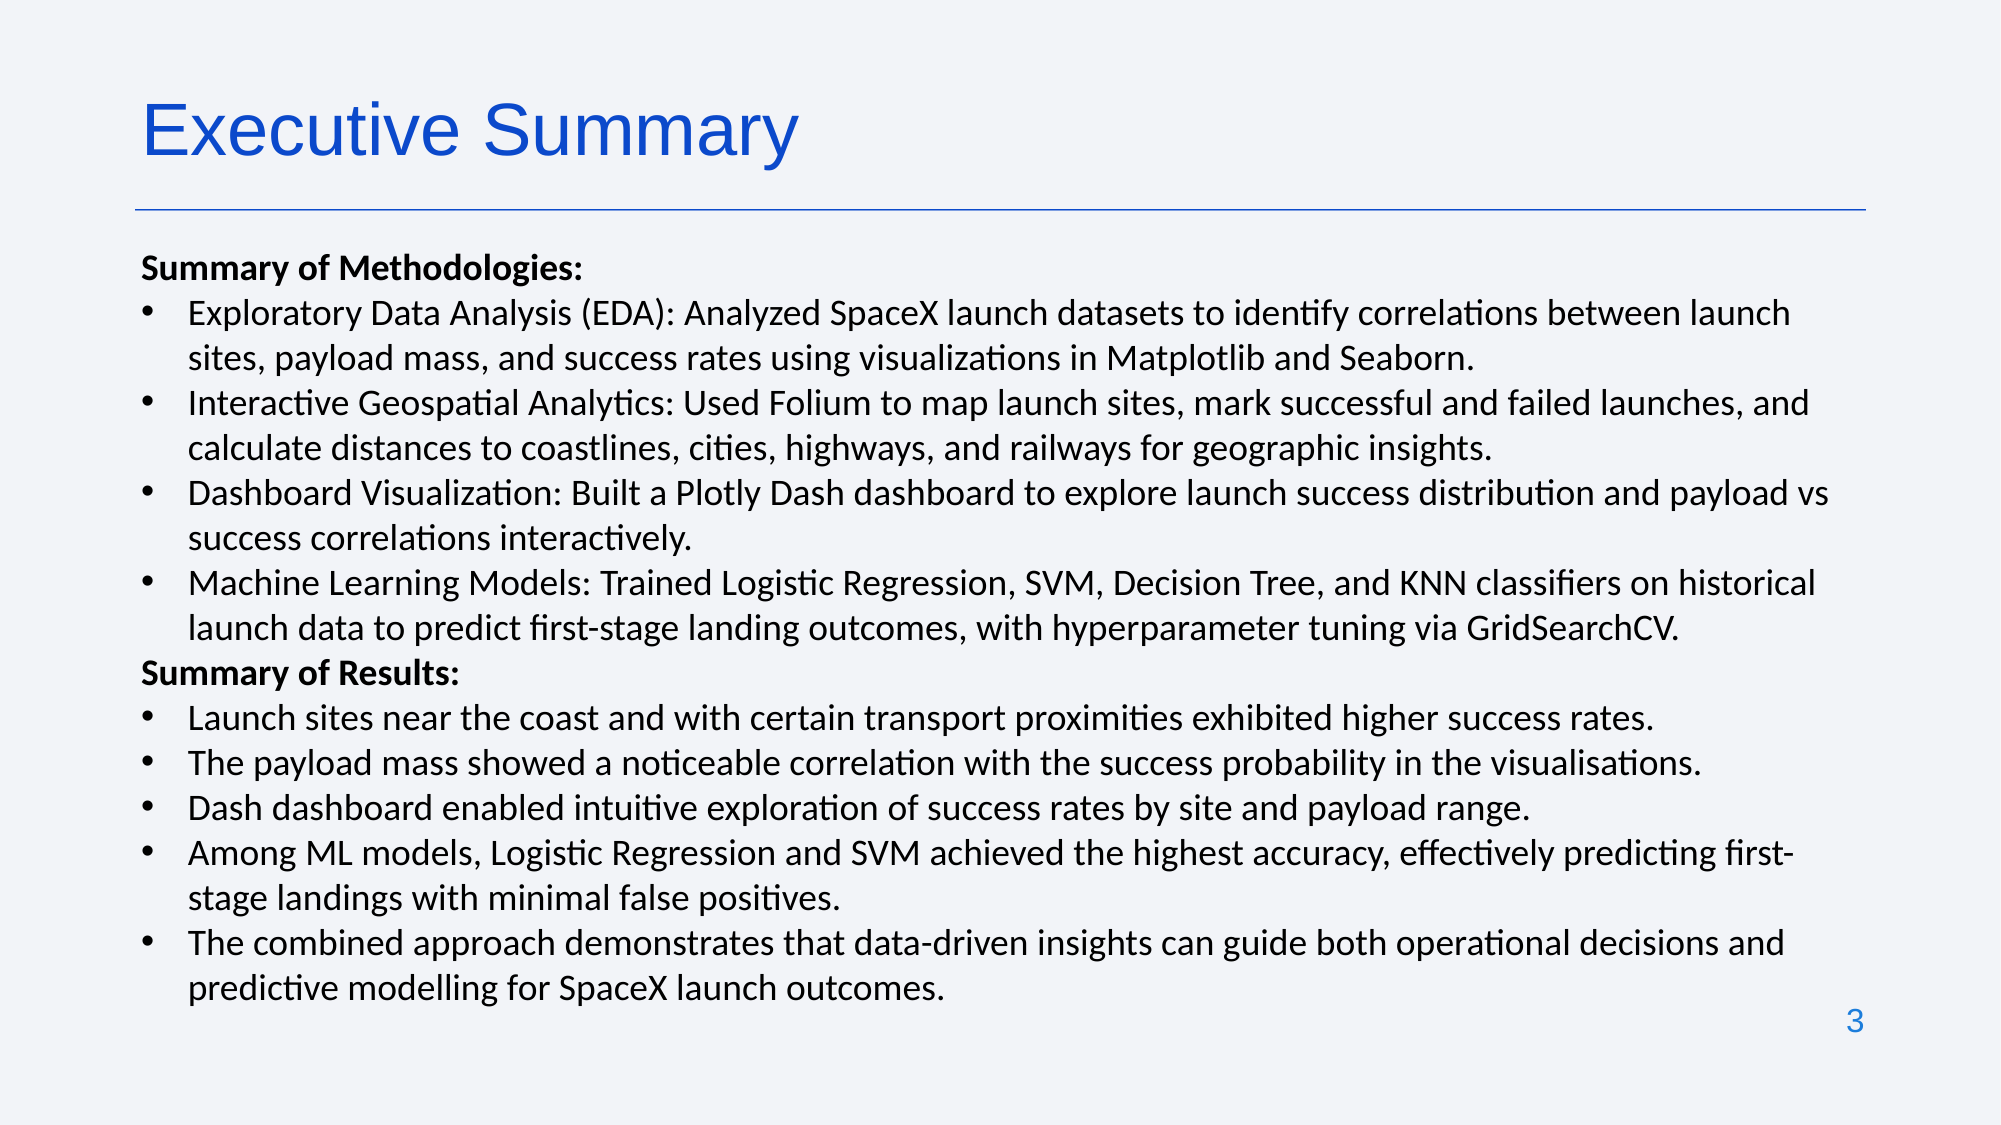

Executive Summary
Summary of Methodologies:
Exploratory Data Analysis (EDA): Analyzed SpaceX launch datasets to identify correlations between launch sites, payload mass, and success rates using visualizations in Matplotlib and Seaborn.
Interactive Geospatial Analytics: Used Folium to map launch sites, mark successful and failed launches, and calculate distances to coastlines, cities, highways, and railways for geographic insights.
Dashboard Visualization: Built a Plotly Dash dashboard to explore launch success distribution and payload vs success correlations interactively.
Machine Learning Models: Trained Logistic Regression, SVM, Decision Tree, and KNN classifiers on historical launch data to predict first-stage landing outcomes, with hyperparameter tuning via GridSearchCV.
Summary of Results:
Launch sites near the coast and with certain transport proximities exhibited higher success rates.
The payload mass showed a noticeable correlation with the success probability in the visualisations.
Dash dashboard enabled intuitive exploration of success rates by site and payload range.
Among ML models, Logistic Regression and SVM achieved the highest accuracy, effectively predicting first-stage landings with minimal false positives.
The combined approach demonstrates that data-driven insights can guide both operational decisions and predictive modelling for SpaceX launch outcomes.

3